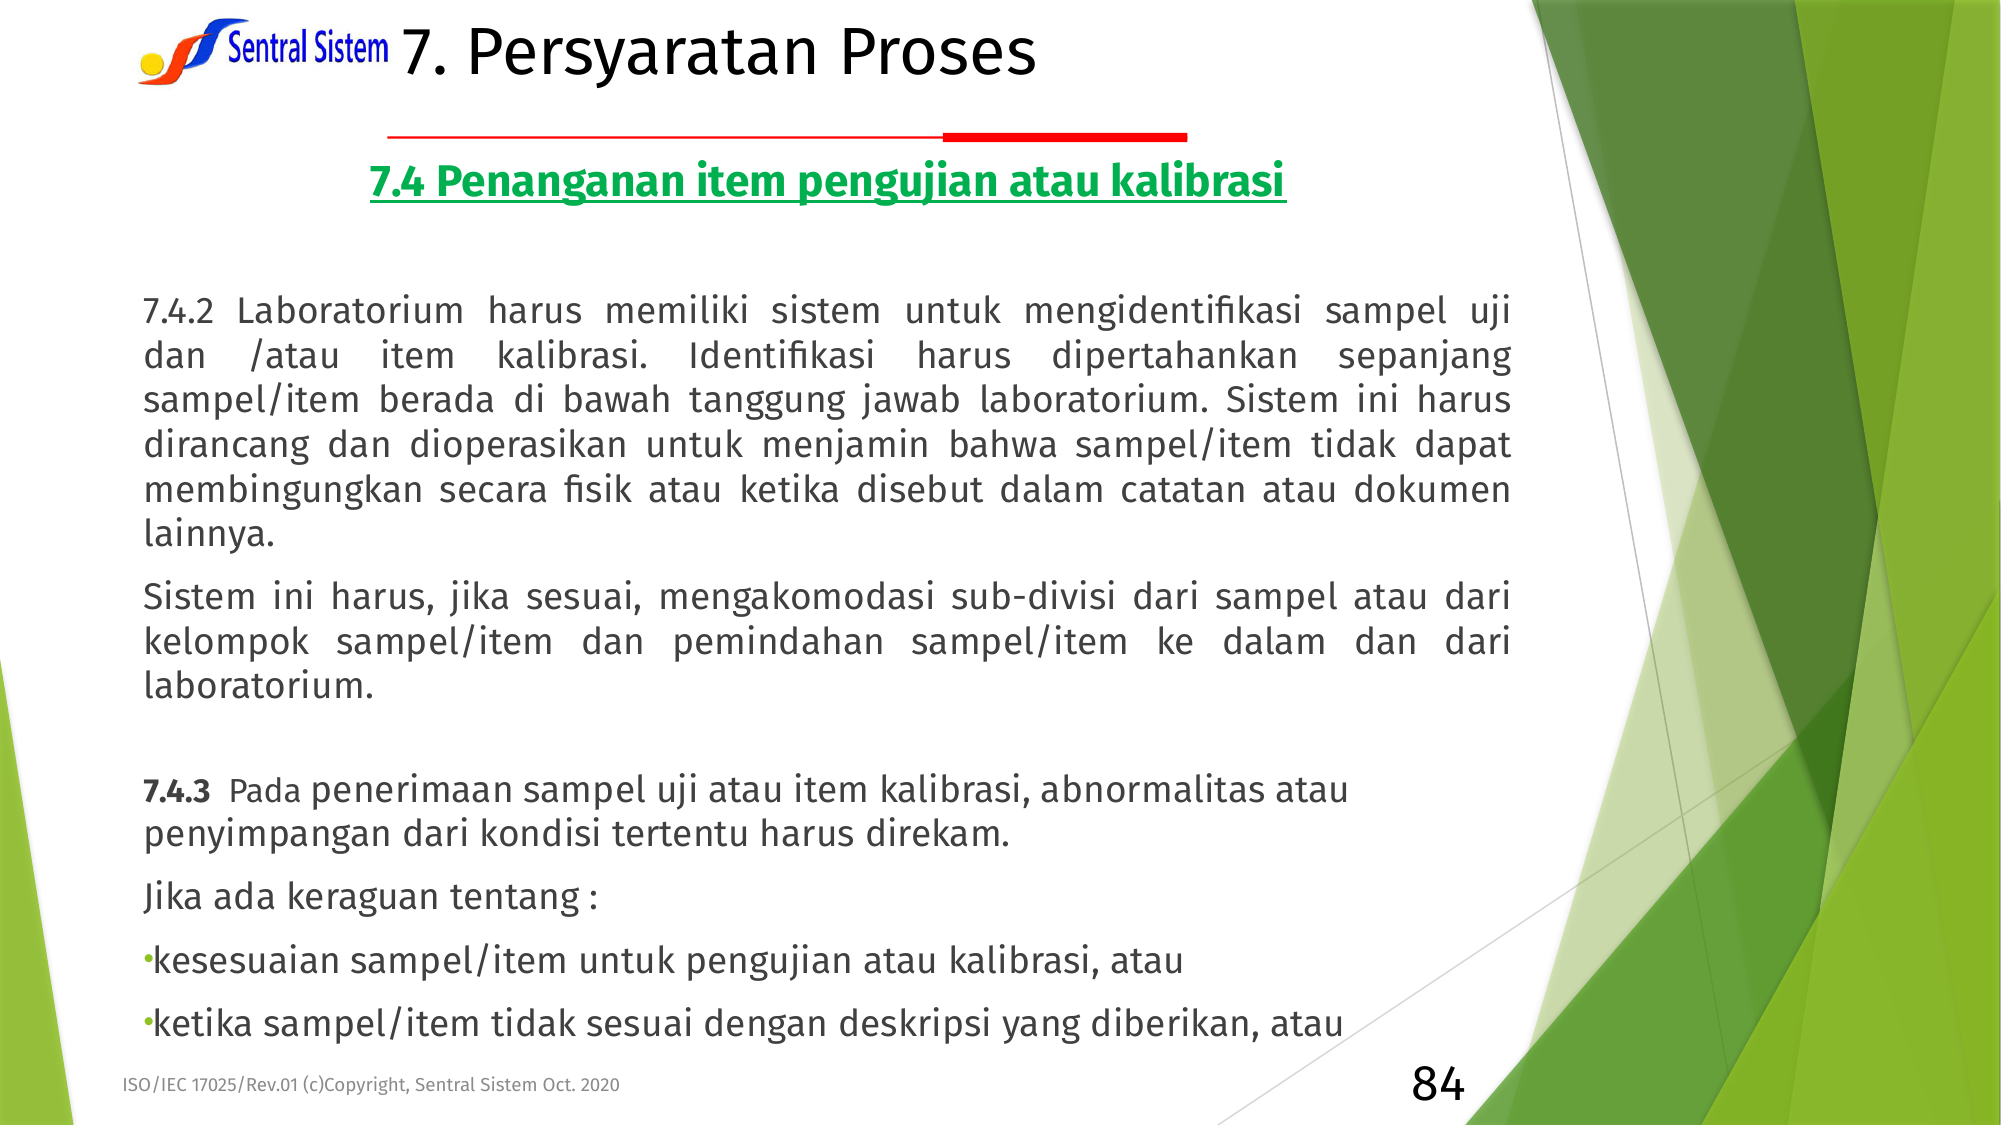

# 7. Persyaratan Proses

7.4 Penanganan item pengujian atau kalibrasi

7.4.2 Laboratorium harus memiliki sistem untuk mengidentifikasi sampel uji dan /atau item kalibrasi. Identifikasi harus dipertahankan sepanjang sampel/item berada di bawah tanggung jawab laboratorium. Sistem ini harus dirancang dan dioperasikan untuk menjamin bahwa sampel/item tidak dapat membingungkan secara fisik atau ketika disebut dalam catatan atau dokumen lainnya.
Sistem ini harus, jika sesuai, mengakomodasi sub-divisi dari sampel atau dari kelompok sampel/item dan pemindahan sampel/item ke dalam dan dari laboratorium.

7.4.3  Pada penerimaan sampel uji atau item kalibrasi, abnormalitas atau penyimpangan dari kondisi tertentu harus direkam.
Jika ada keraguan tentang :
kesesuaian sampel/item untuk pengujian atau kalibrasi, atau
ketika sampel/item tidak sesuai dengan deskripsi yang diberikan, atau

84
ISO/IEC 17025/Rev.01 (c)Copyright, Sentral Sistem Oct. 2020